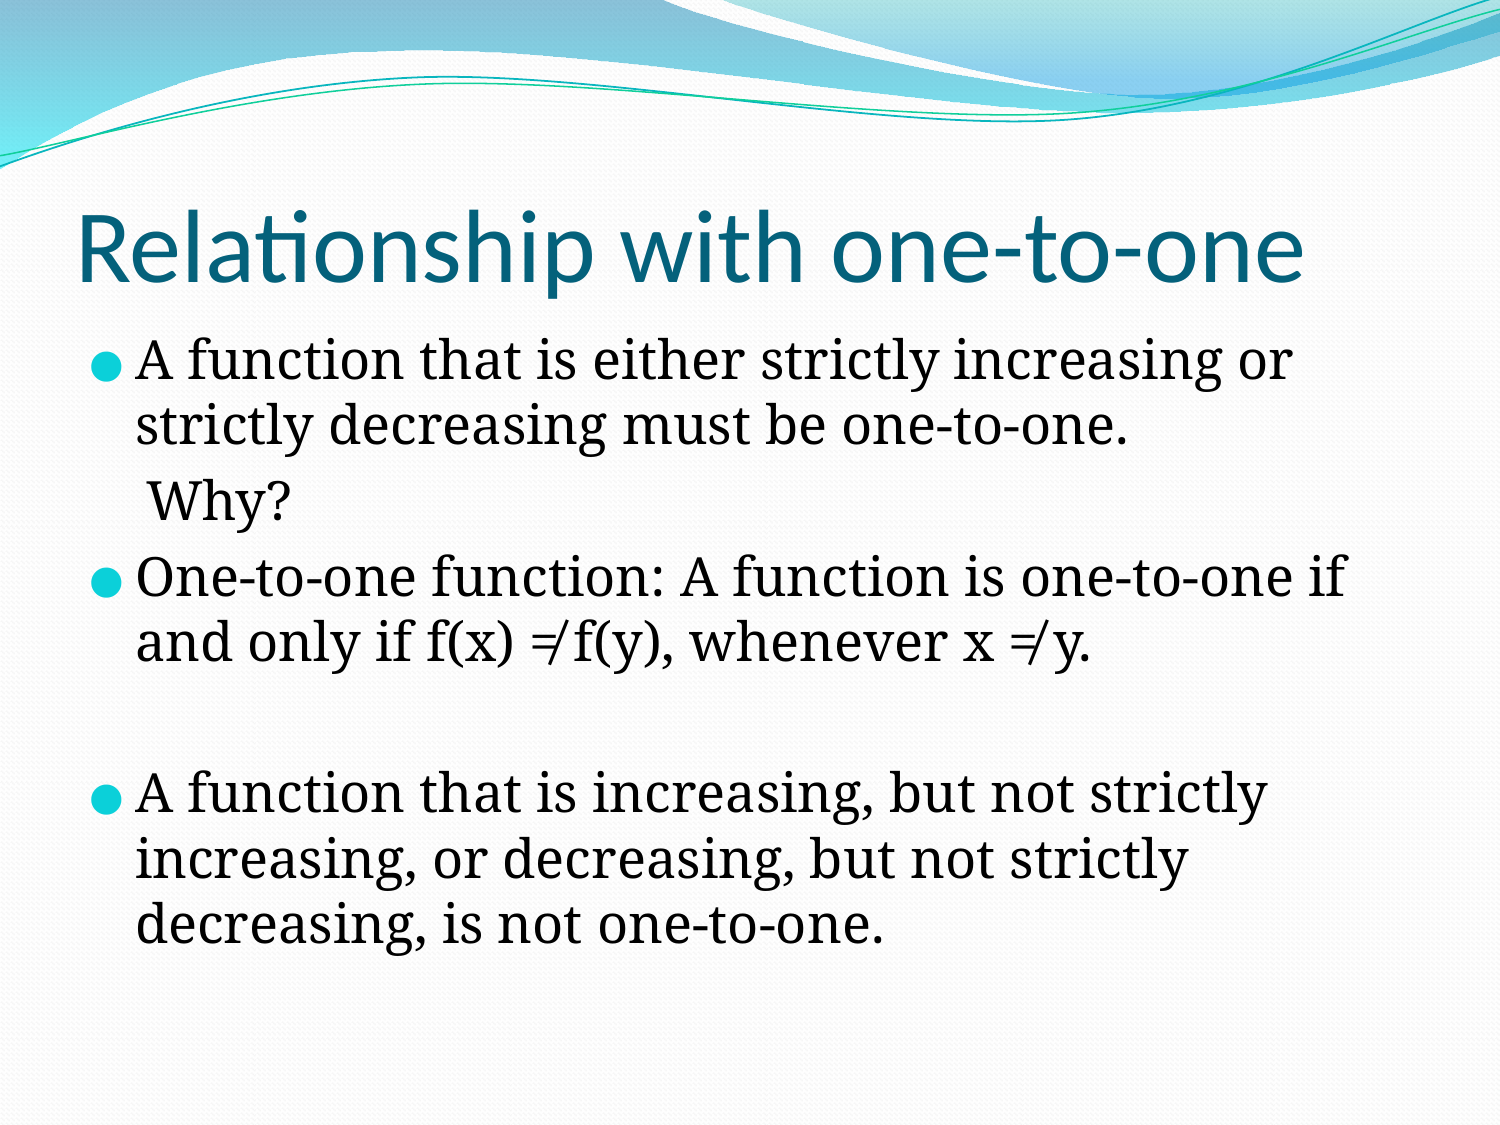

# Relationship with one-to-one
A function that is either strictly increasing or strictly decreasing must be one-to-one.
    Why?
One-to-one function: A function is one-to-one if and only if f(x) ≠ f(y), whenever x ≠ y.

A function that is increasing, but not strictly increasing, or decreasing, but not strictly decreasing, is not one-to-one.